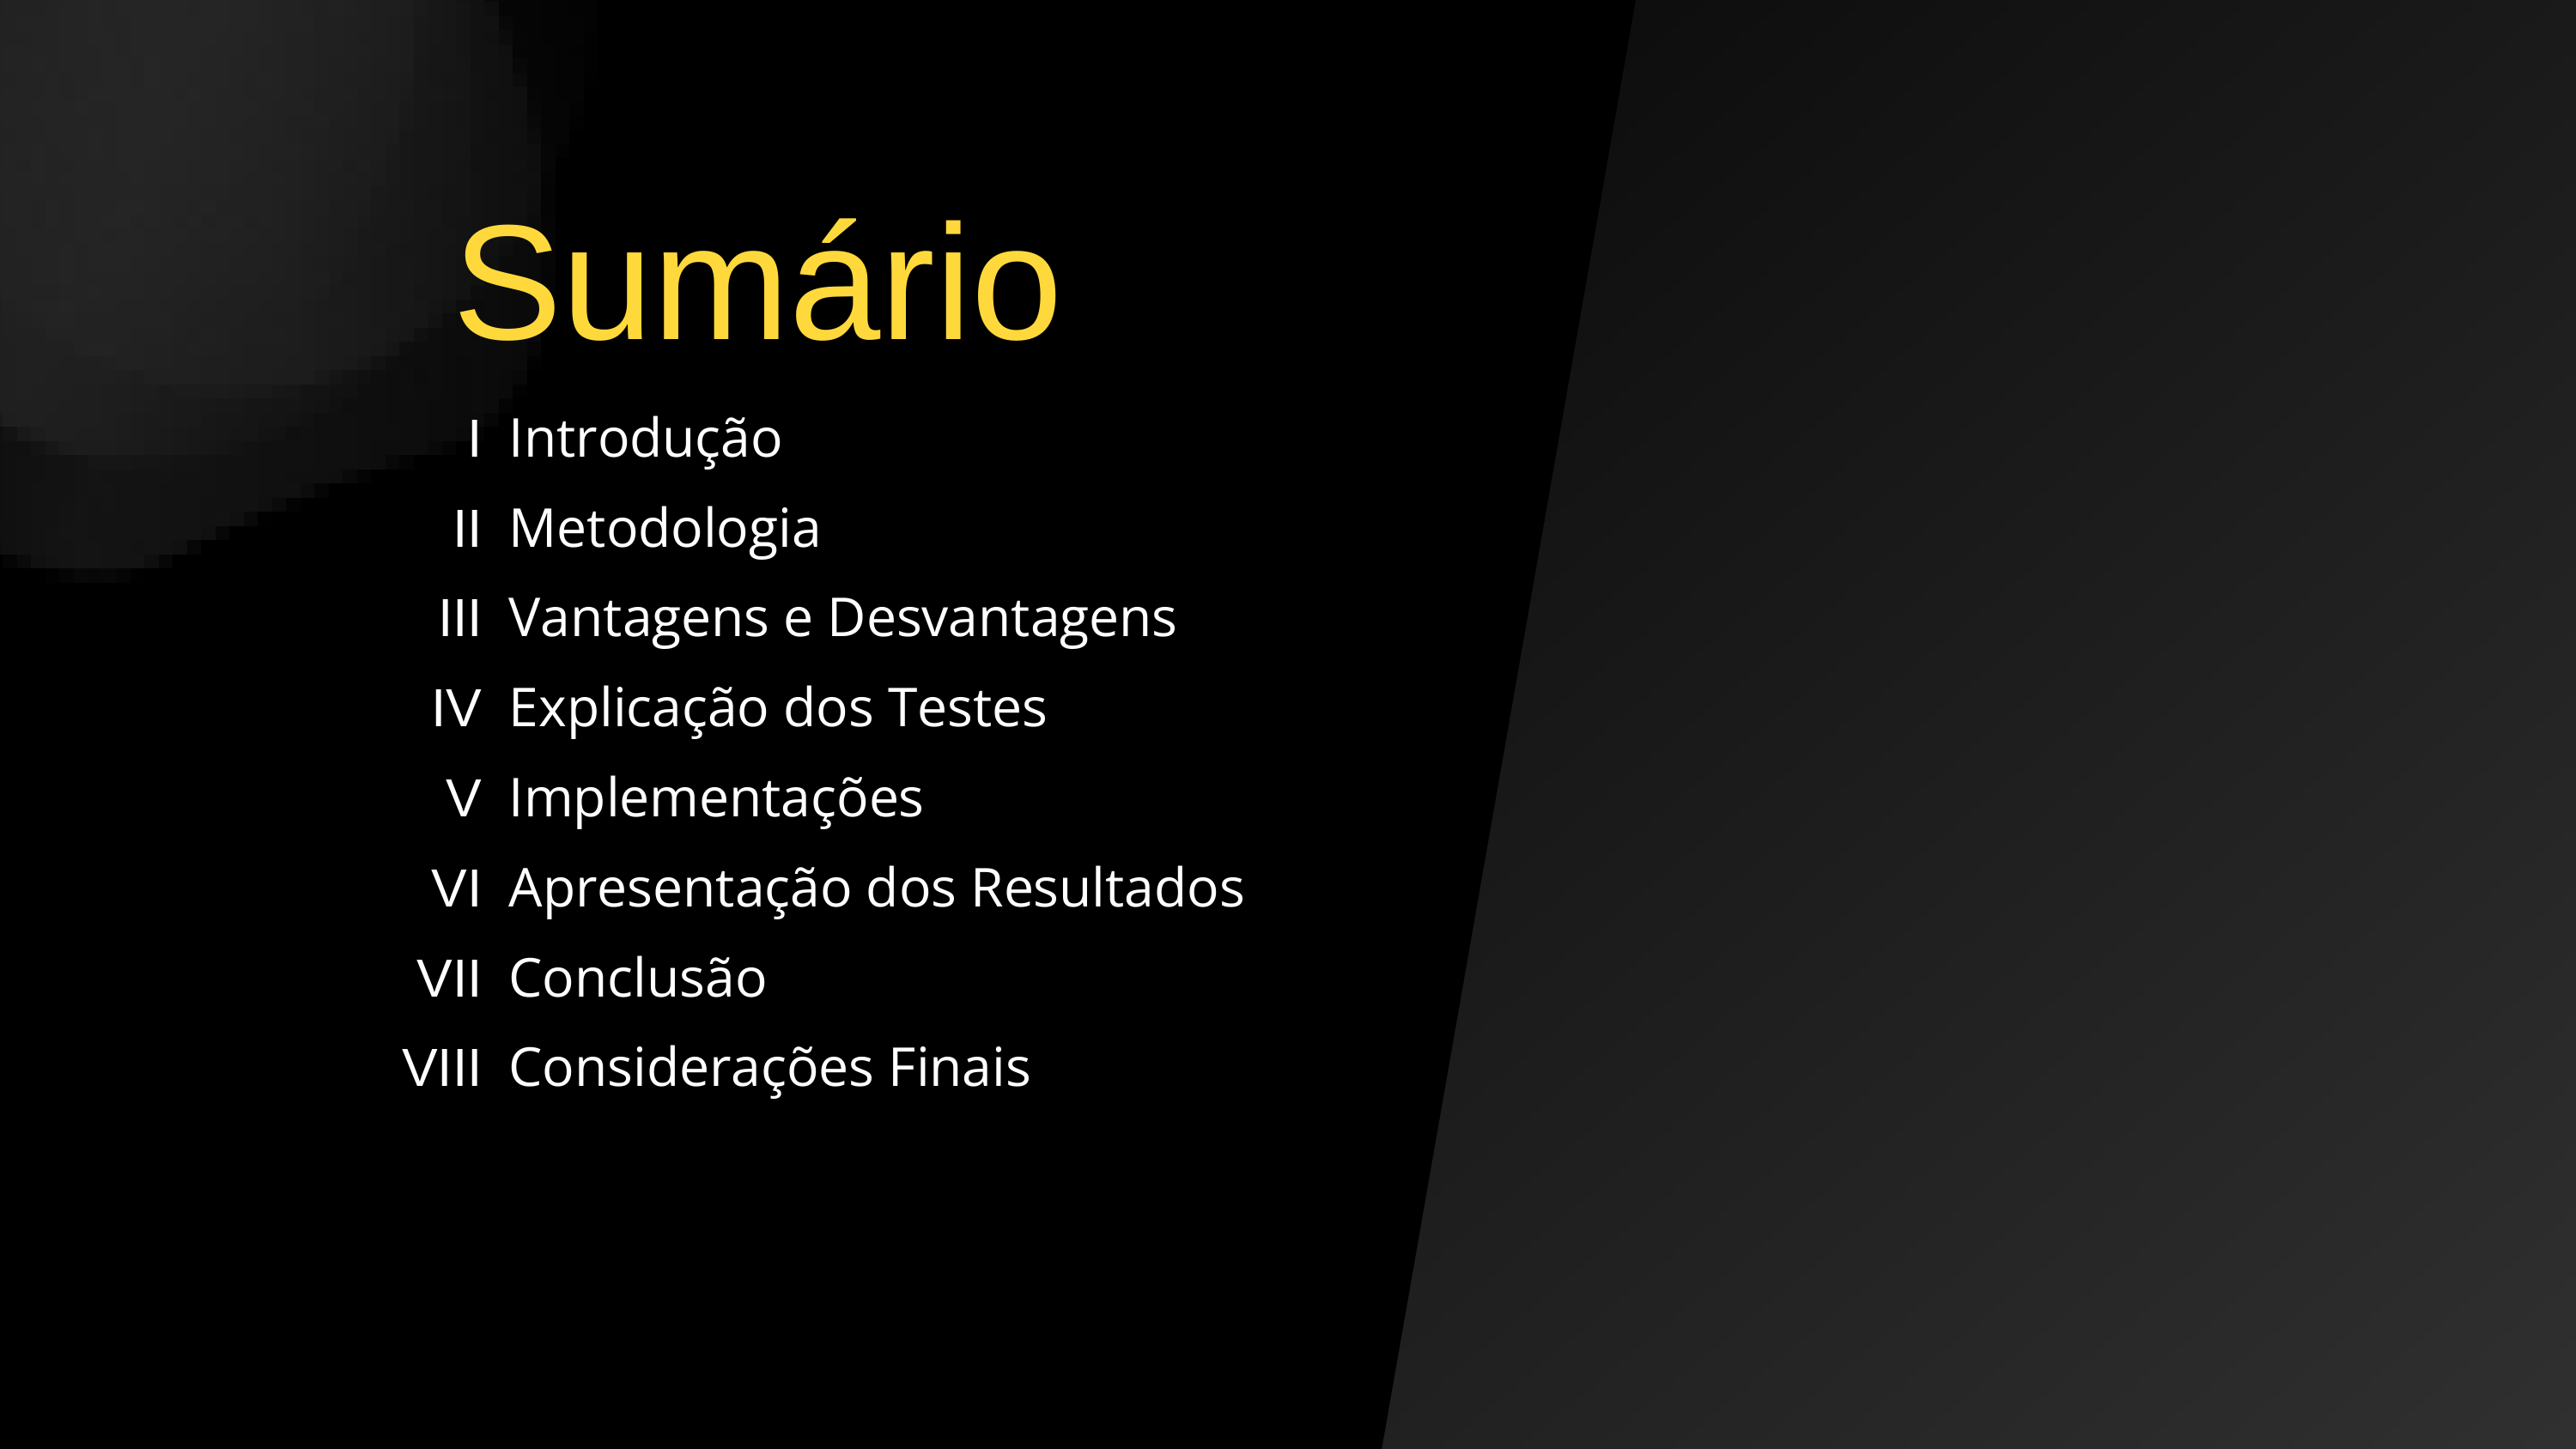

Sumário
I
II
III
IV
V
VI
VII
VIII
Introdução
Metodologia
Vantagens e Desvantagens
Explicação dos Testes
Implementações
Apresentação dos Resultados
Conclusão
Considerações Finais